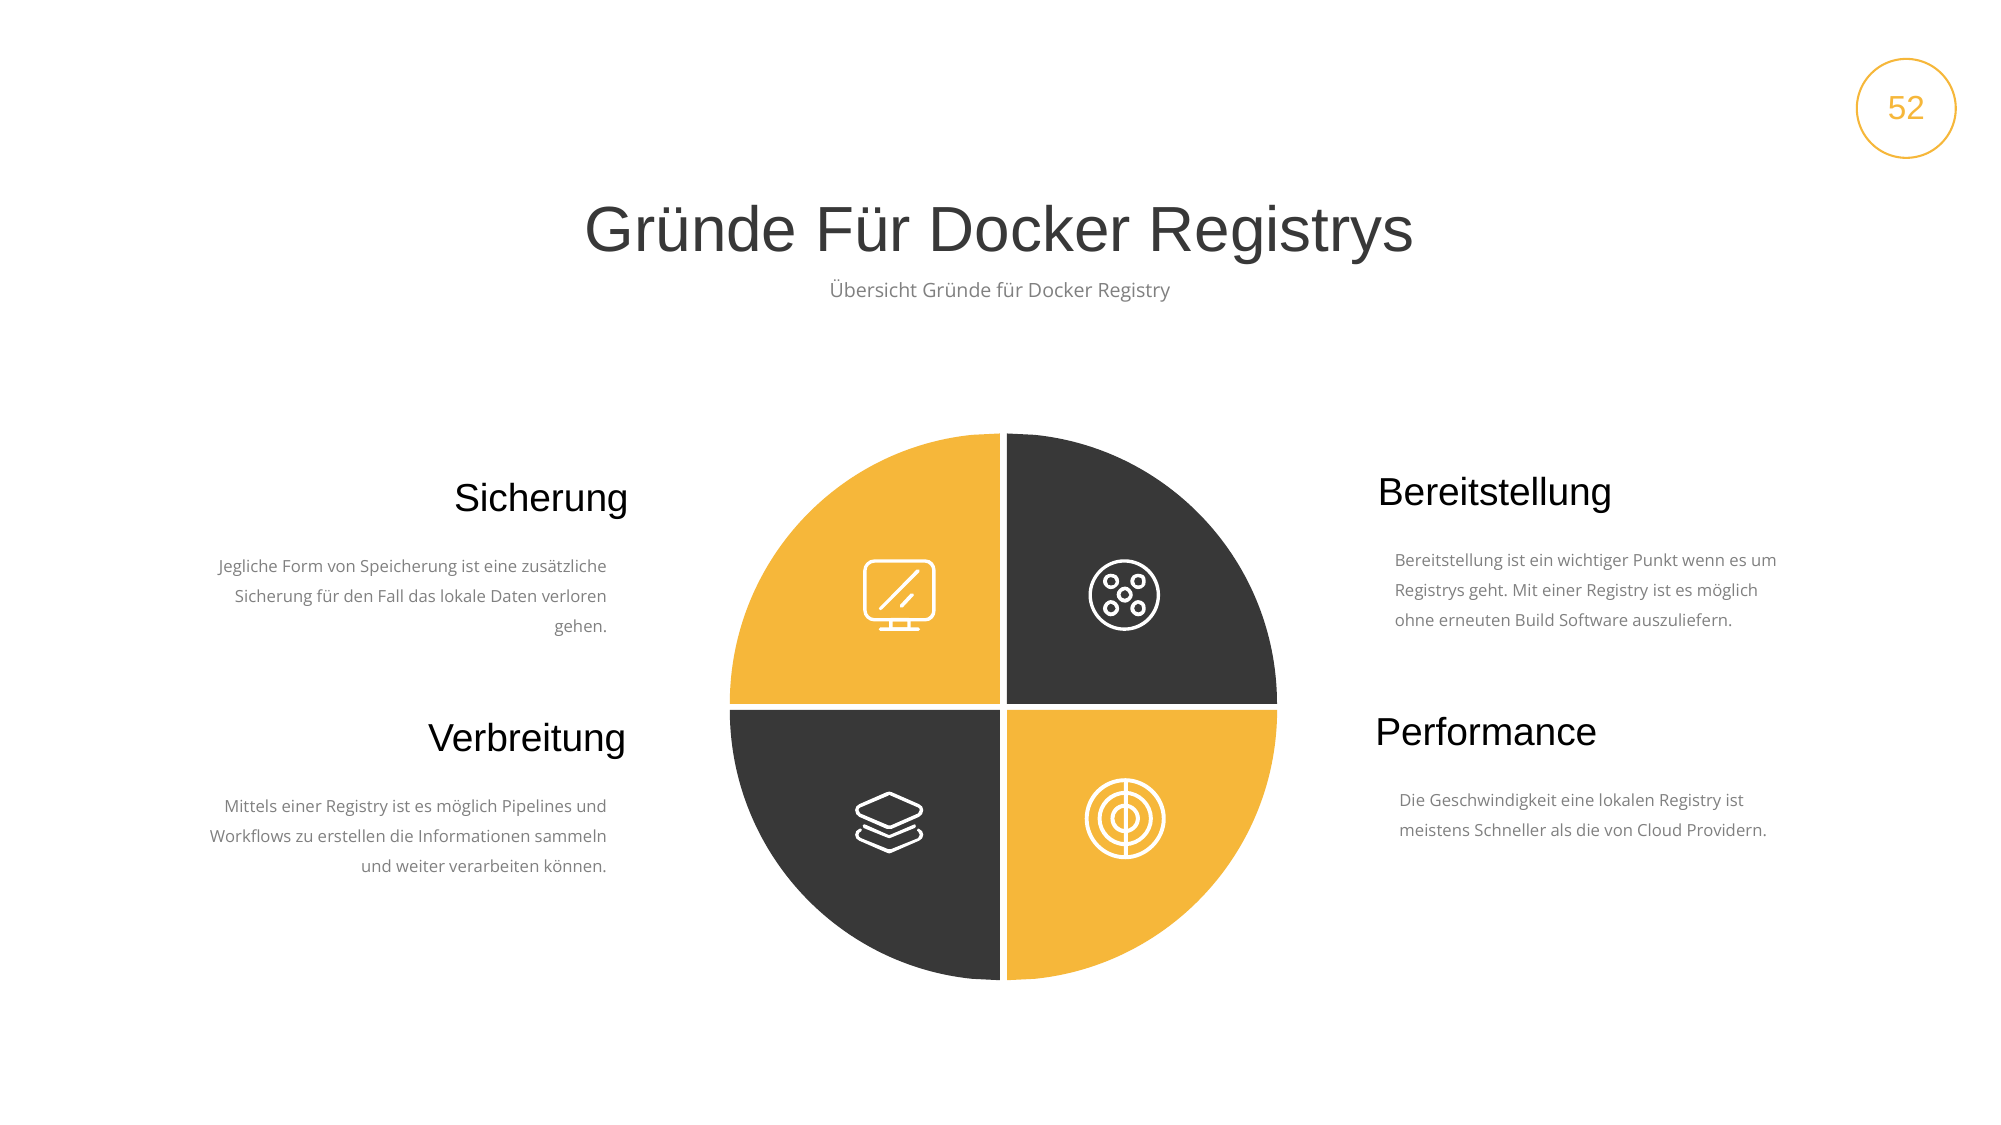

52
Gründe Für Docker Registrys
Übersicht Gründe für Docker Registry

Bereitstellung
Bereitstellung ist ein wichtiger Punkt wenn es um Registrys geht. Mit einer Registry ist es möglich ohne erneuten Build Software auszuliefern.
Sicherung
Jegliche Form von Speicherung ist eine zusätzliche Sicherung für den Fall das lokale Daten verloren gehen.
Performance
Die Geschwindigkeit eine lokalen Registry ist meistens Schneller als die von Cloud Providern.
Verbreitung
Mittels einer Registry ist es möglich Pipelines und Workflows zu erstellen die Informationen sammeln und weiter verarbeiten können.